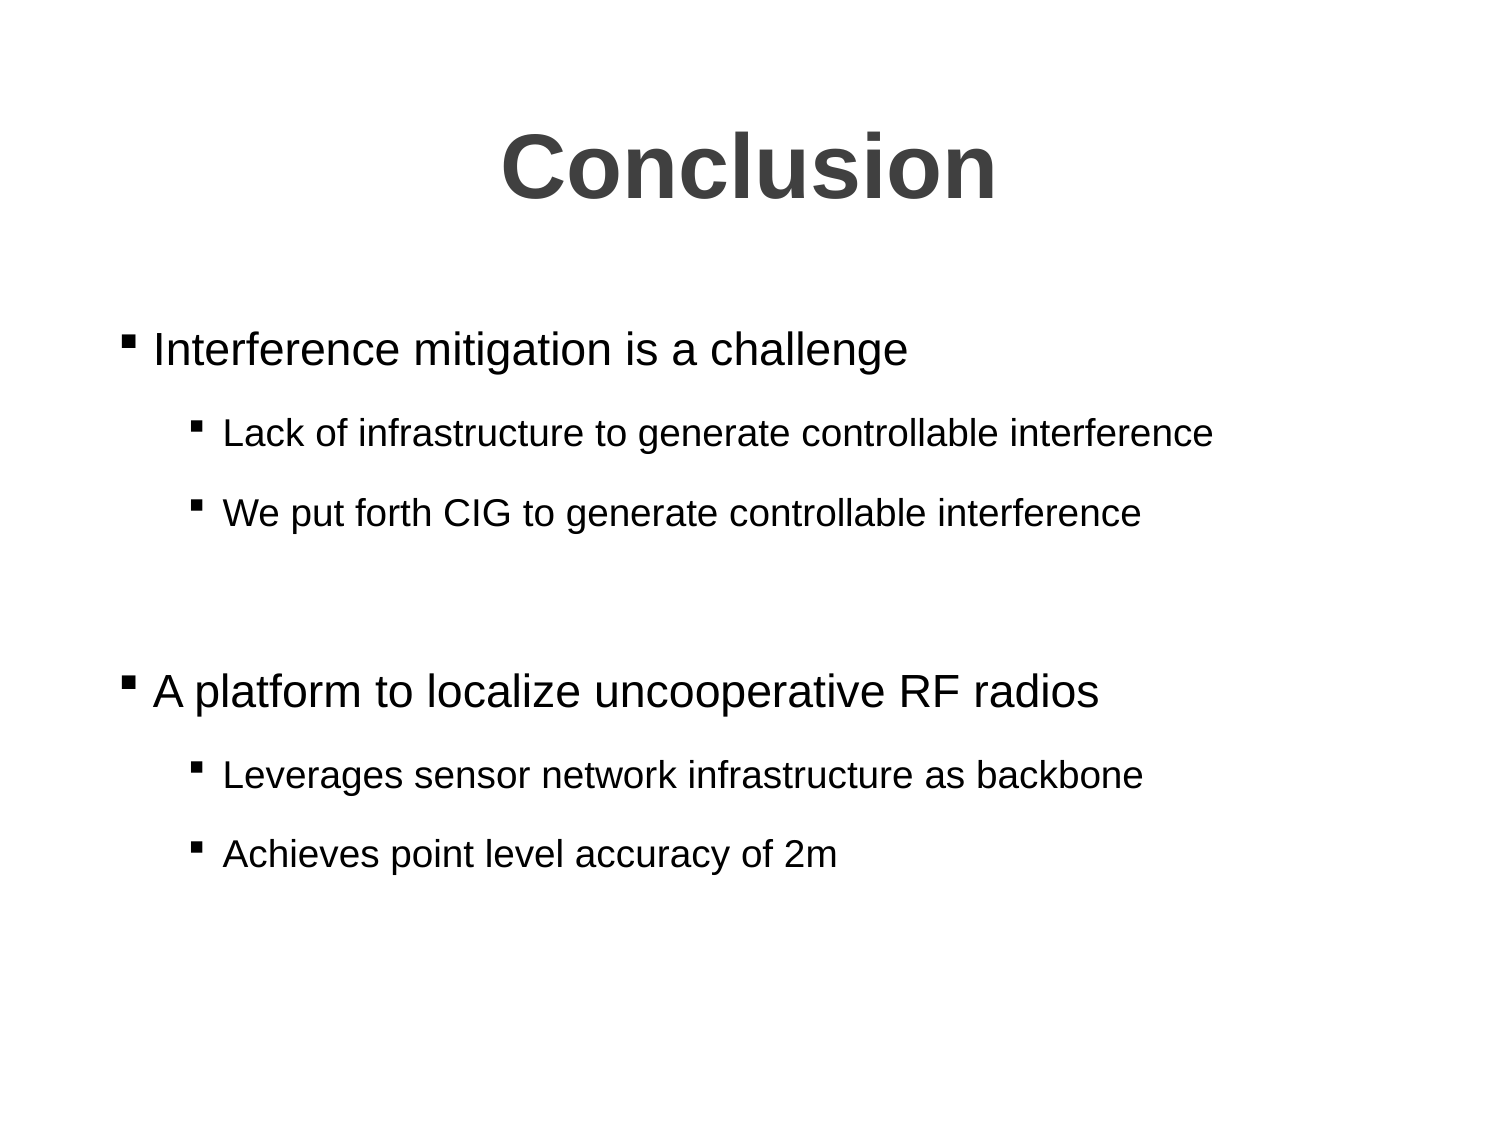

# Conclusion
Interference mitigation is a challenge
Lack of infrastructure to generate controllable interference
We put forth CIG to generate controllable interference

A platform to localize uncooperative RF radios
Leverages sensor network infrastructure as backbone
Achieves point level accuracy of 2m